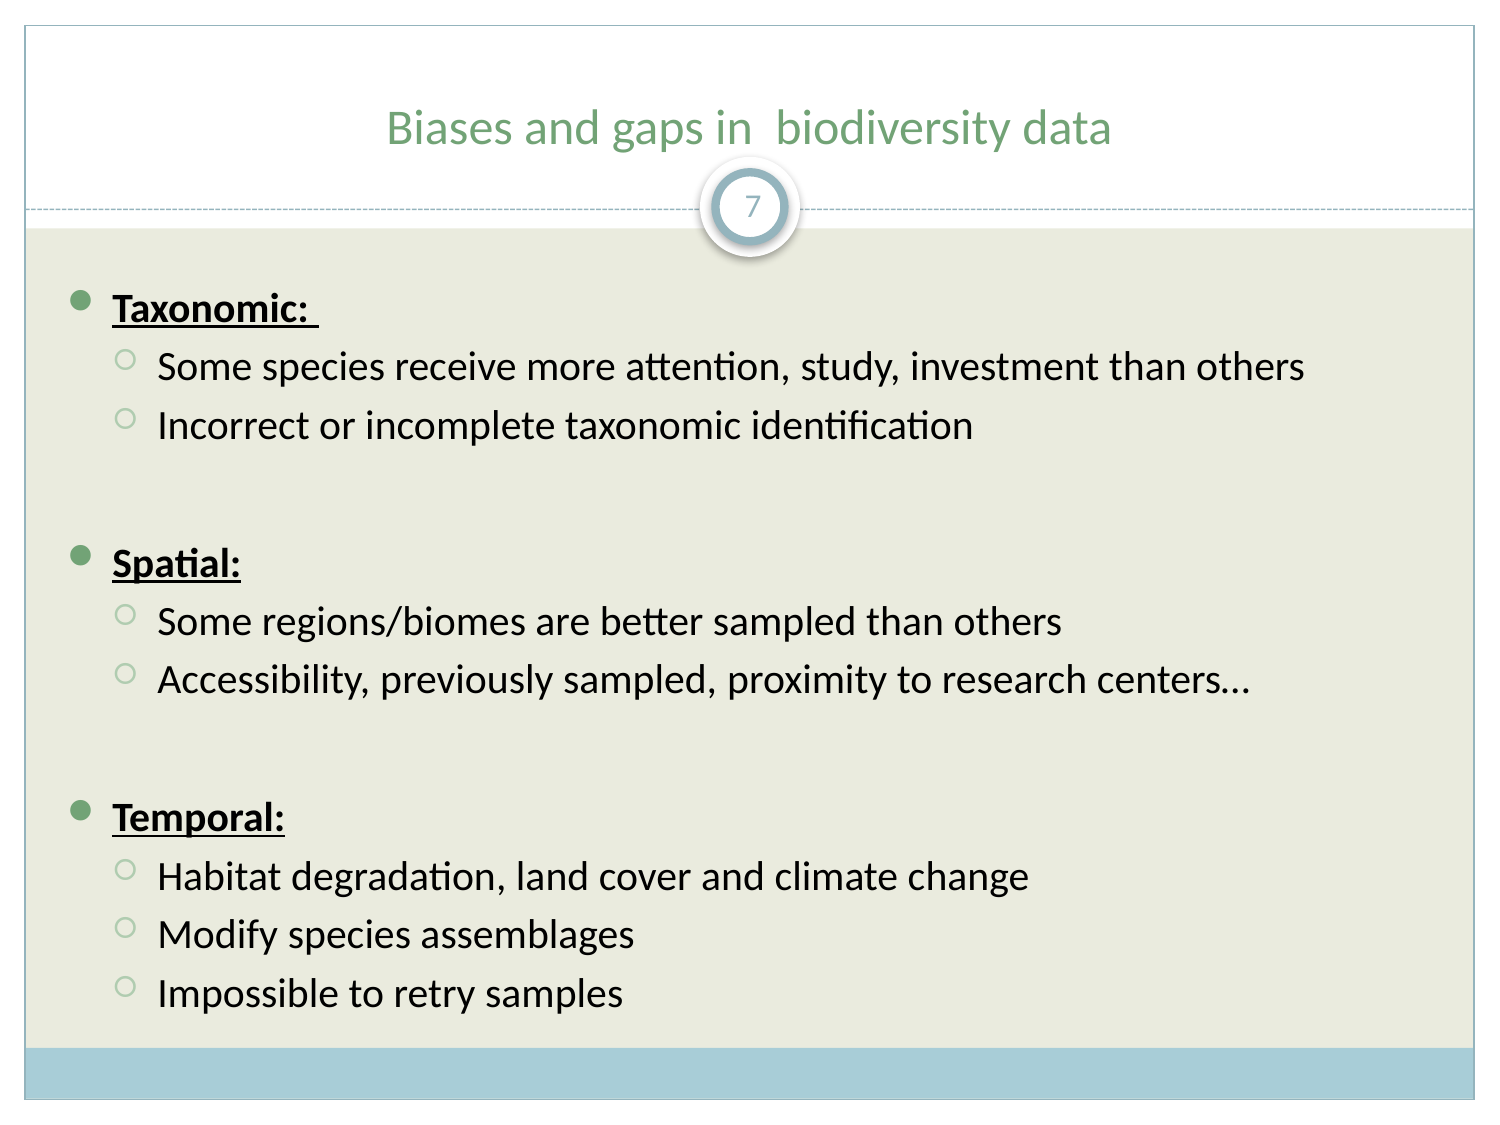

# Biases and gaps in  biodiversity data
7
Taxonomic:
Some species receive more attention, study, investment than others
Incorrect or incomplete taxonomic identification

Spatial:
Some regions/biomes are better sampled than others
Accessibility, previously sampled, proximity to research centers…

Temporal:
Habitat degradation, land cover and climate change
Modify species assemblages
Impossible to retry samples